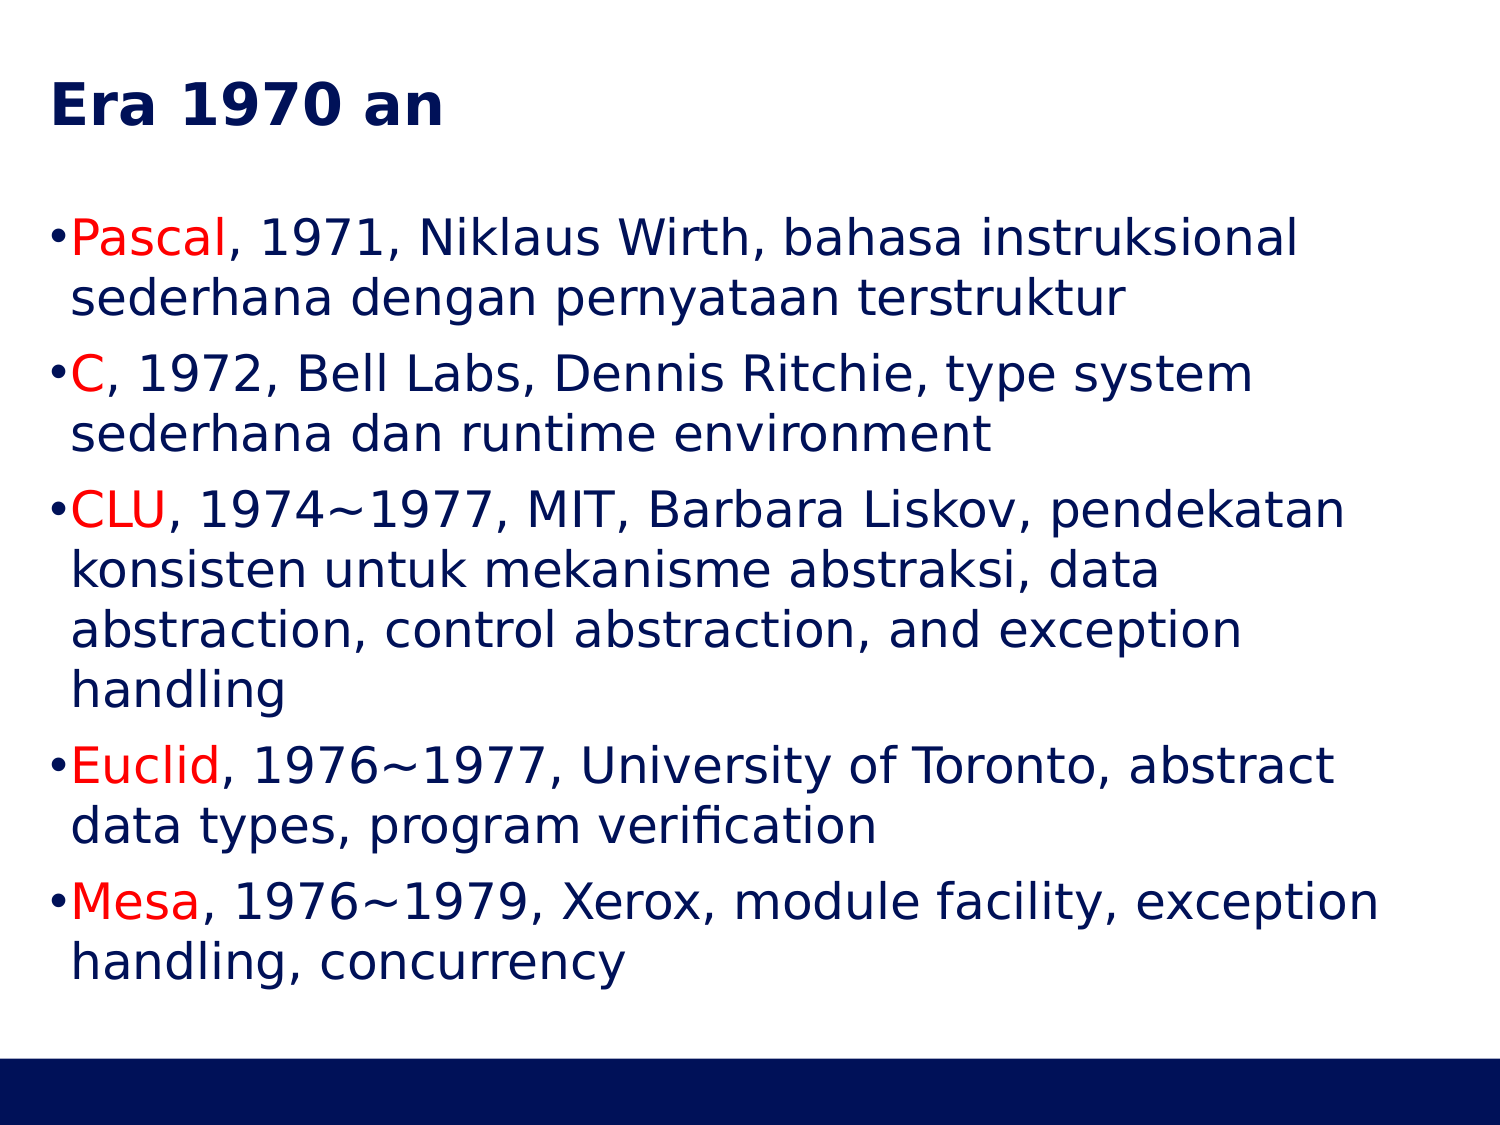

# Era 1970 an
Pascal, 1971, Niklaus Wirth, bahasa instruksional sederhana dengan pernyataan terstruktur
C, 1972, Bell Labs, Dennis Ritchie, type system sederhana dan runtime environment
CLU, 1974~1977, MIT, Barbara Liskov, pendekatan konsisten untuk mekanisme abstraksi, data abstraction, control abstraction, and exception handling
Euclid, 1976~1977, University of Toronto, abstract data types, program verification
Mesa, 1976~1979, Xerox, module facility, exception handling, concurrency